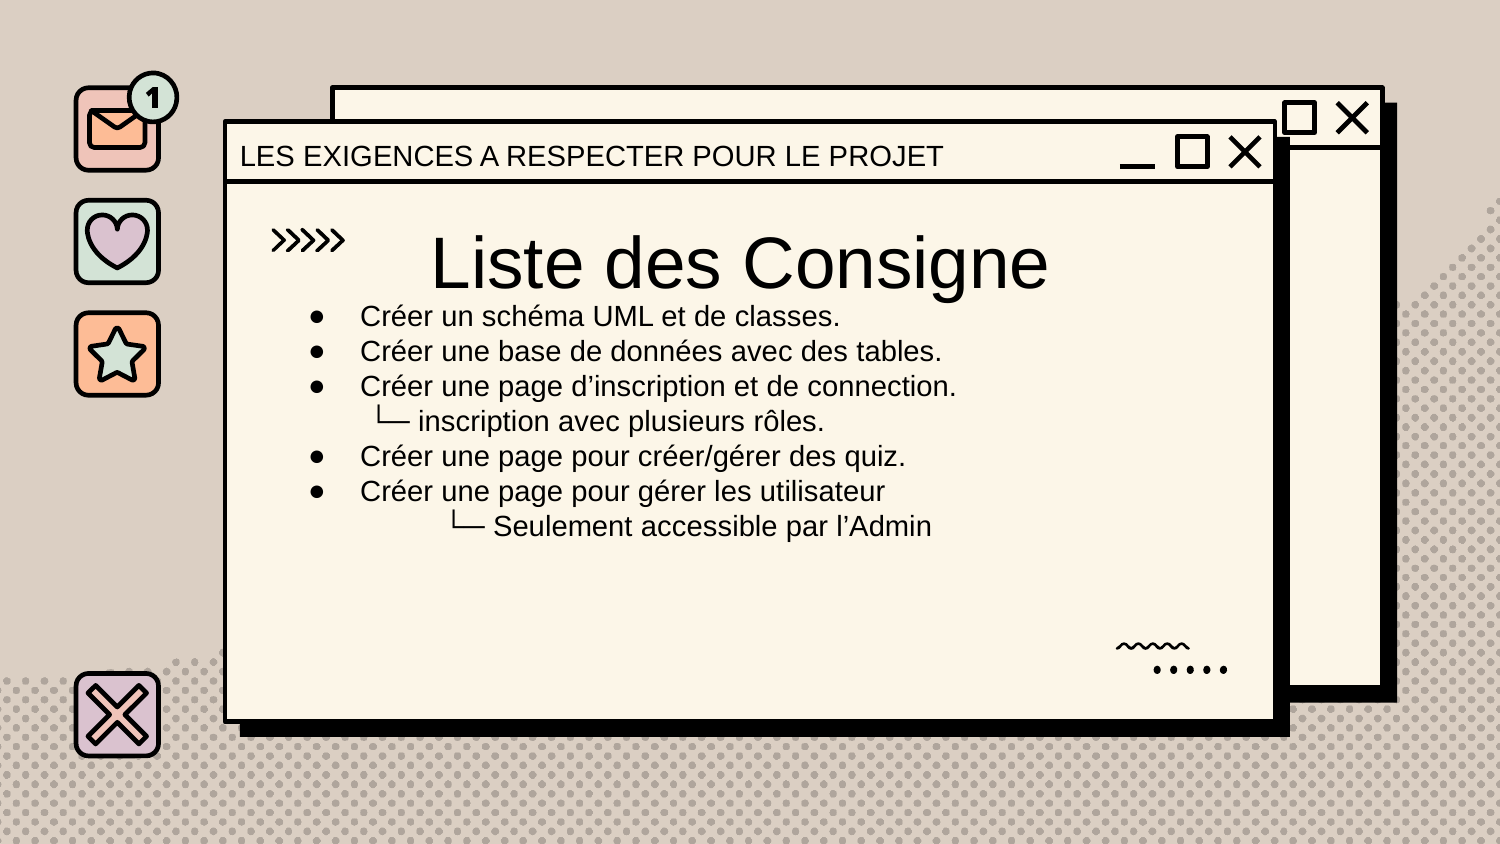

LES EXIGENCES A RESPECTER POUR LE PROJET
# Liste des Consigne

Créer un schéma UML et de classes.
Créer une base de données avec des tables.
Créer une page d’inscription et de connection.
 └─ inscription avec plusieurs rôles.
Créer une page pour créer/gérer des quiz.
Créer une page pour gérer les utilisateur
	 └─ Seulement accessible par l’Admin